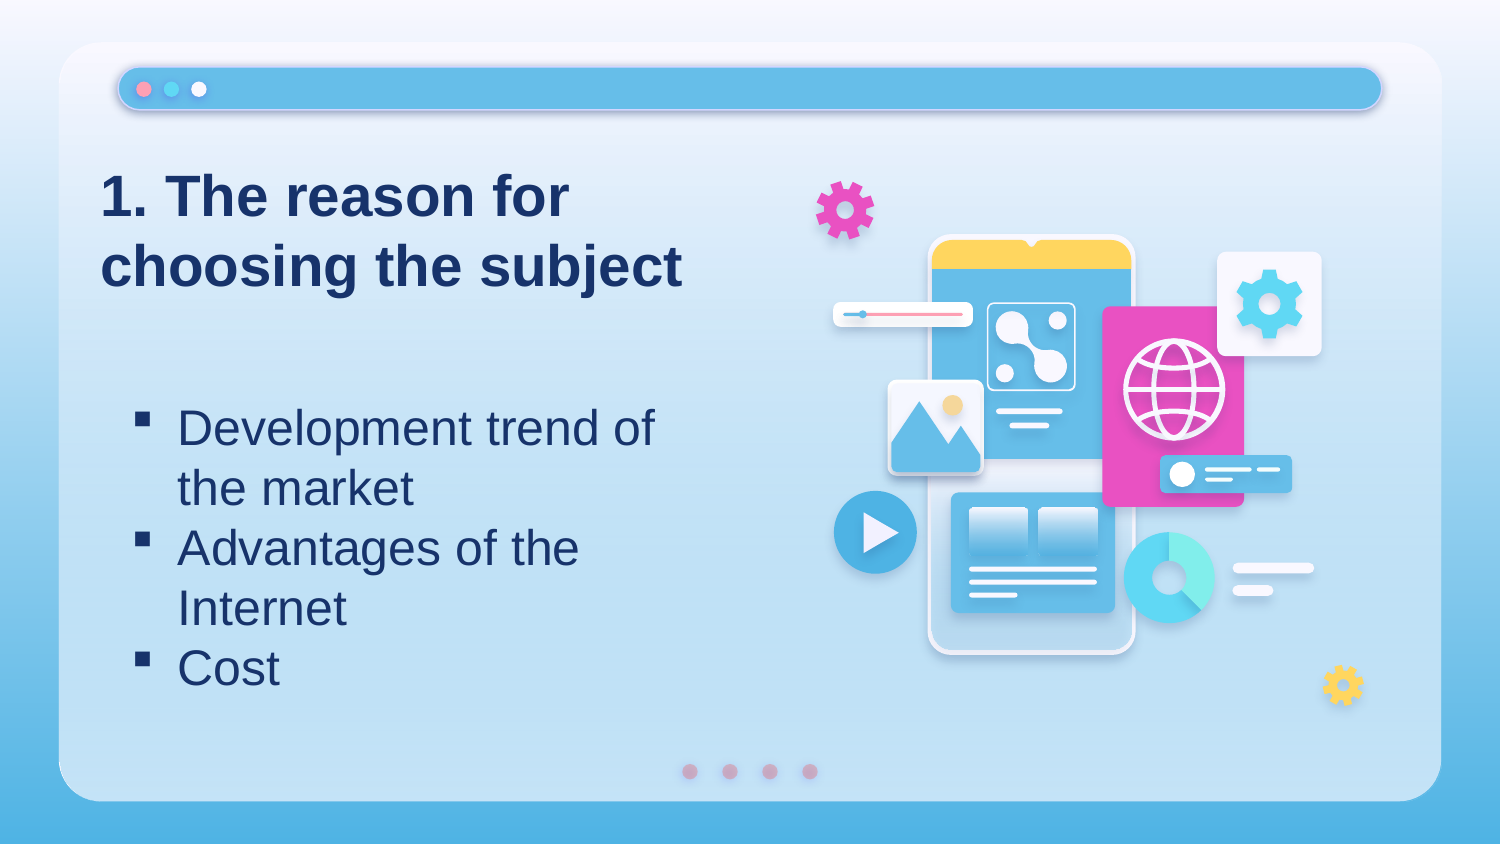

# 1. The reason for choosing the subject

Development trend of the market
Advantages of the Internet
Cost